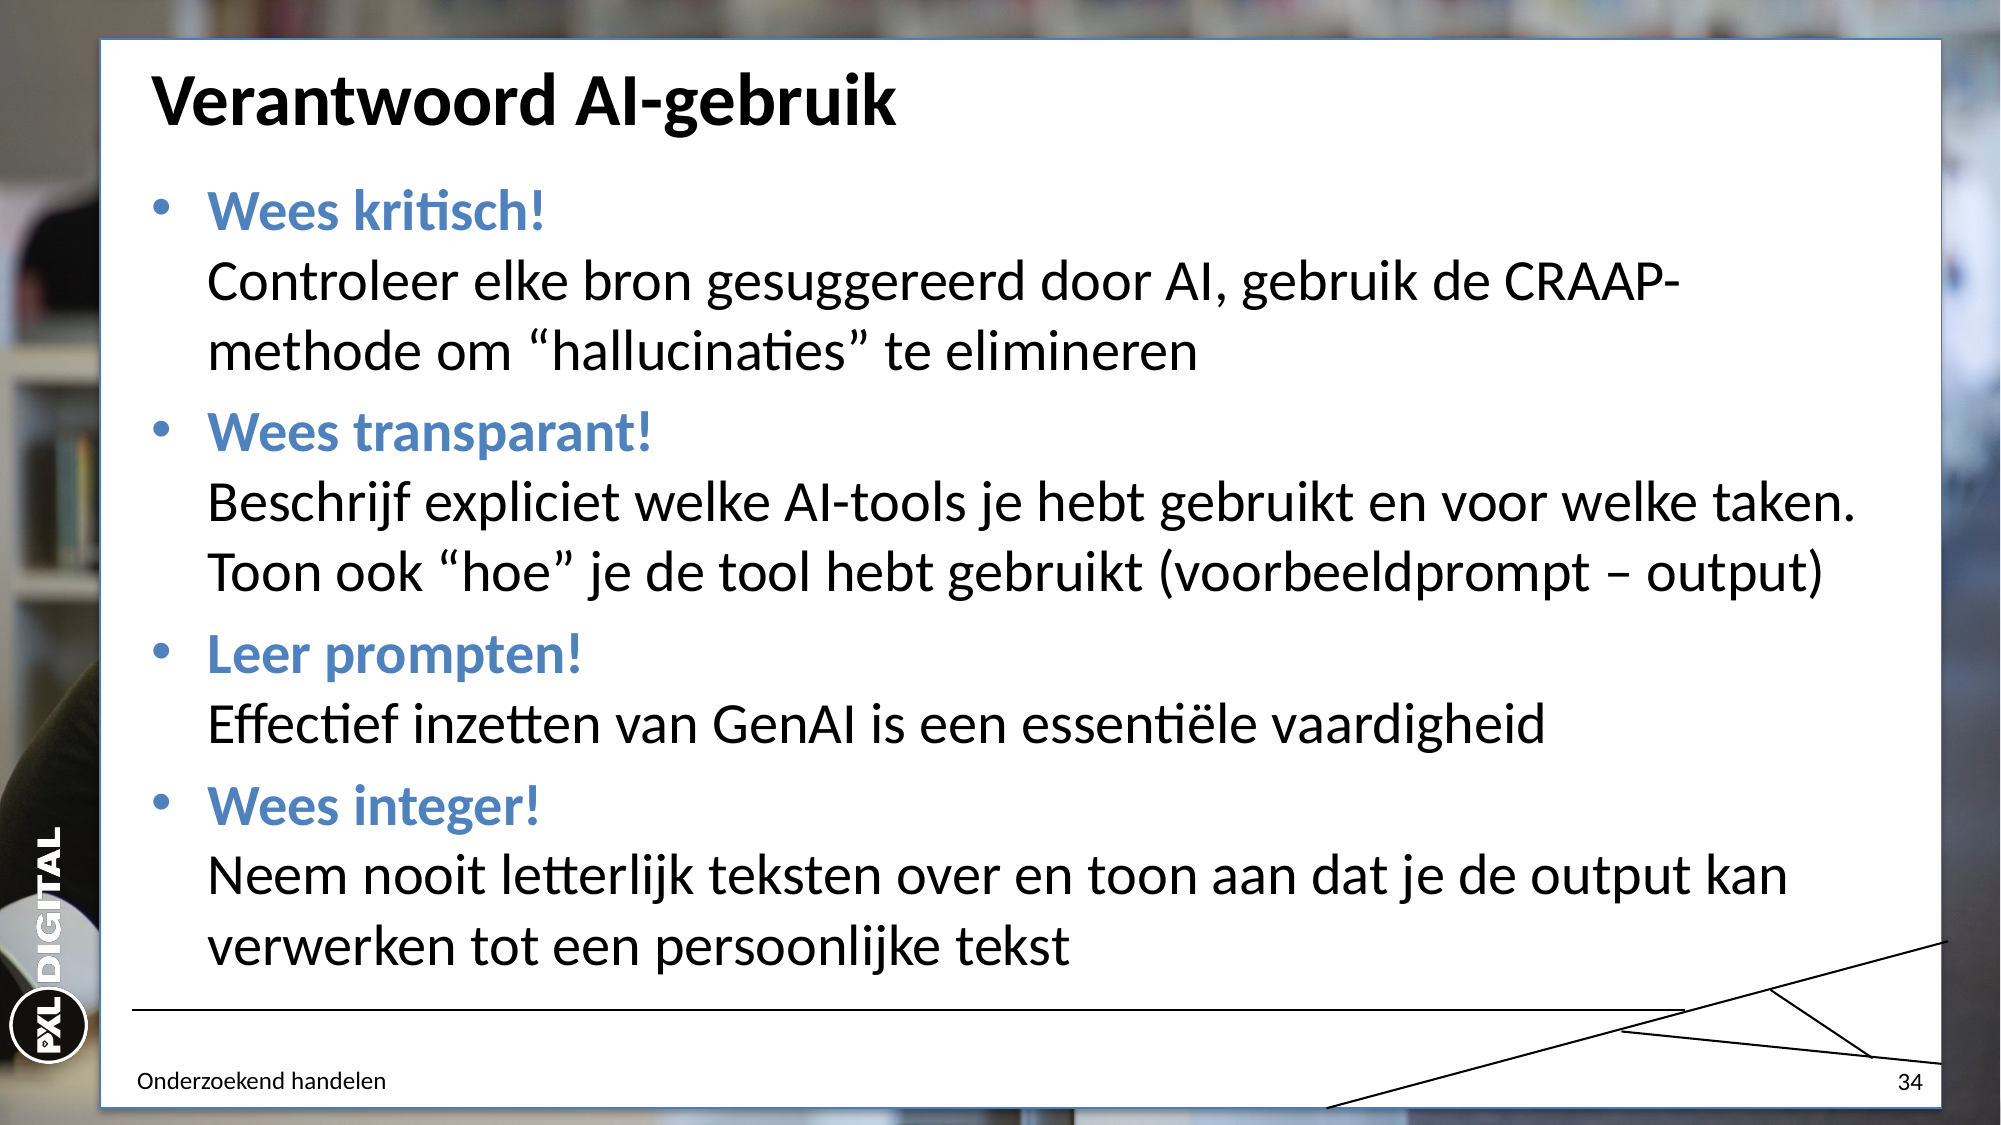

# Verantwoord AI-gebruik
Wees kritisch!
Controleer elke bron gesuggereerd door AI, gebruik de CRAAP-methode om “hallucinaties” te elimineren
Wees transparant!
Beschrijf expliciet welke AI-tools je hebt gebruikt en voor welke taken. Toon ook “hoe” je de tool hebt gebruikt (voorbeeldprompt – output)
Leer prompten!
Effectief inzetten van GenAI is een essentiële vaardigheid
Wees integer!
Neem nooit letterlijk teksten over en toon aan dat je de output kan verwerken tot een persoonlijke tekst